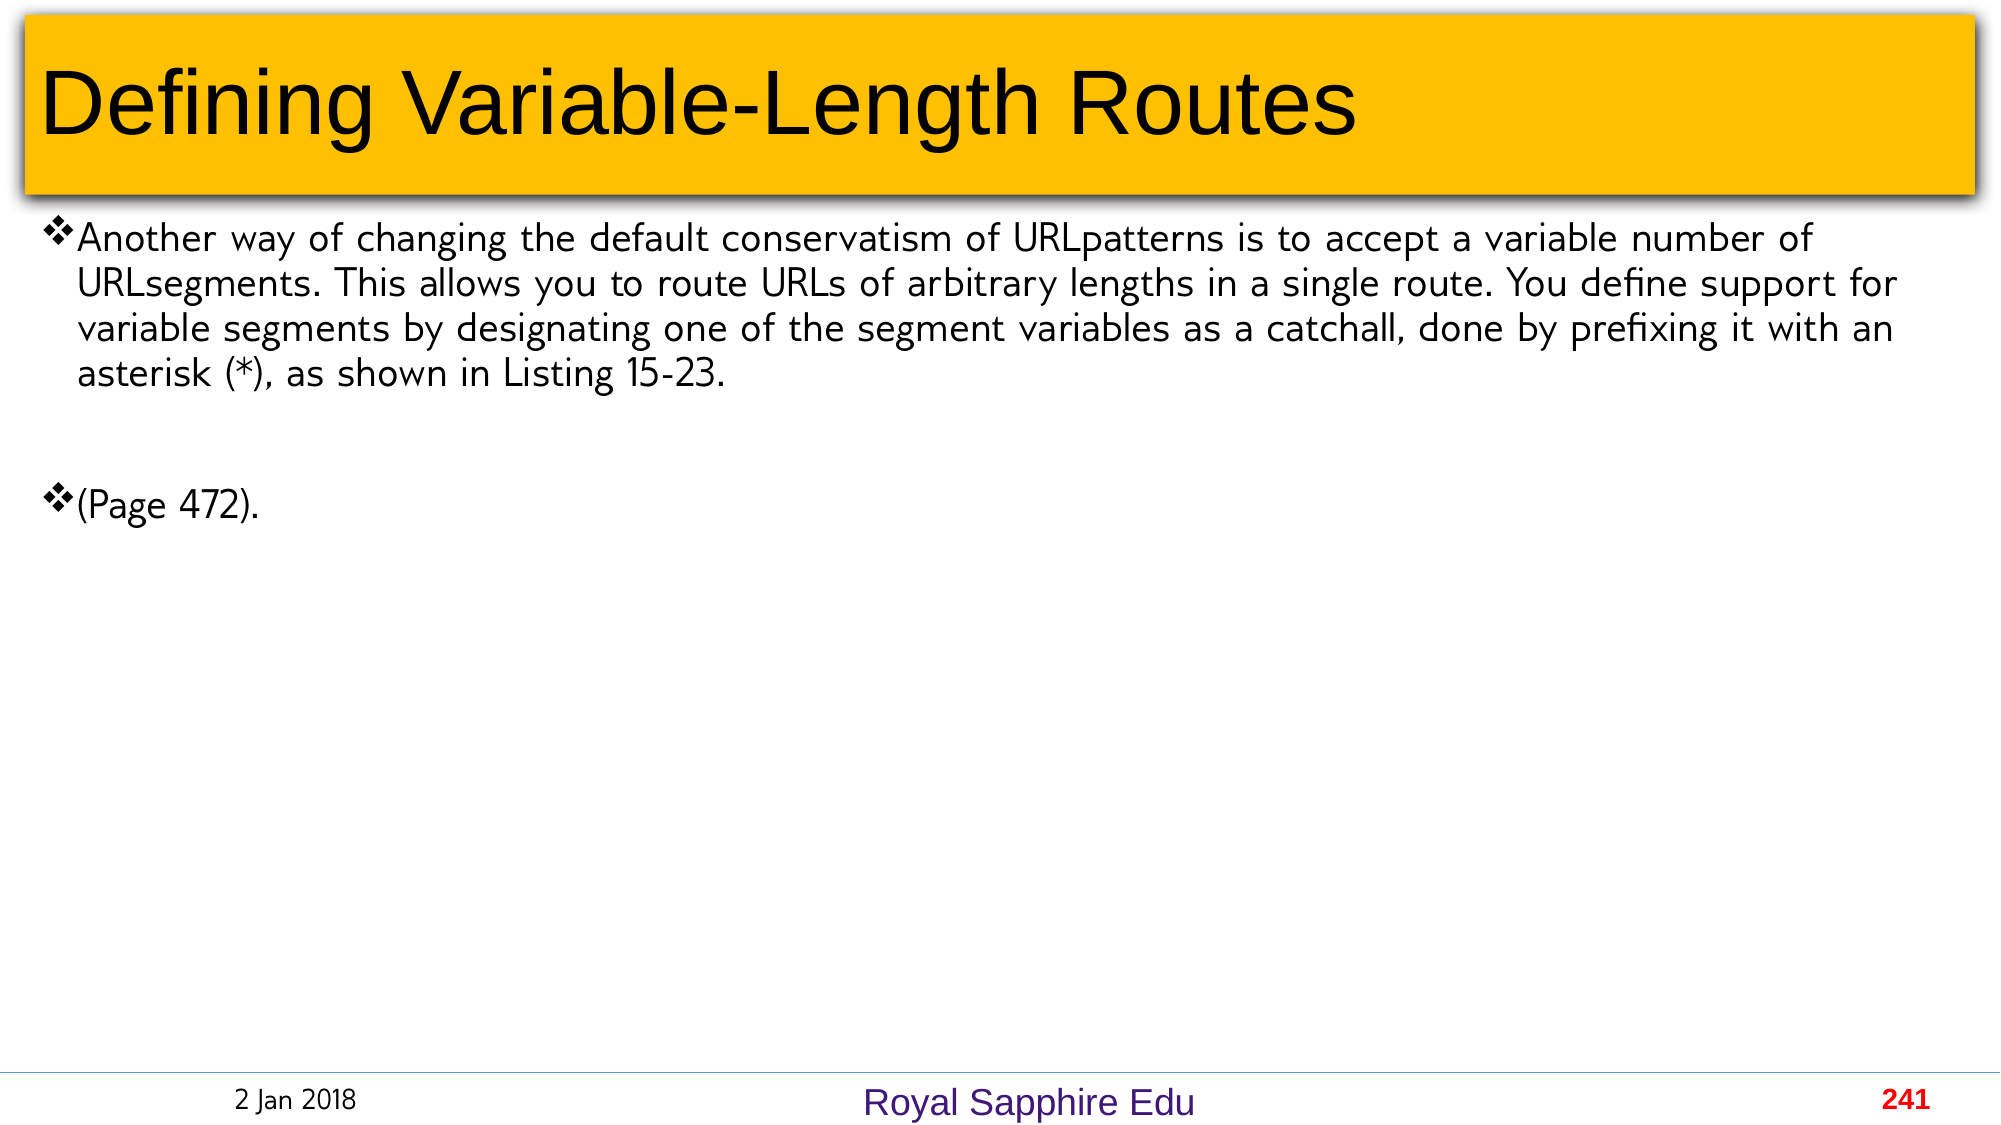

# Defining Variable-Length Routes
Another way of changing the default conservatism of URLpatterns is to accept a variable number of URLsegments. This allows you to route URLs of arbitrary lengths in a single route. You define support for variable segments by designating one of the segment variables as a catchall, done by prefixing it with an asterisk (*), as shown in Listing 15-23.

(Page 472).
2 Jan 2018
241